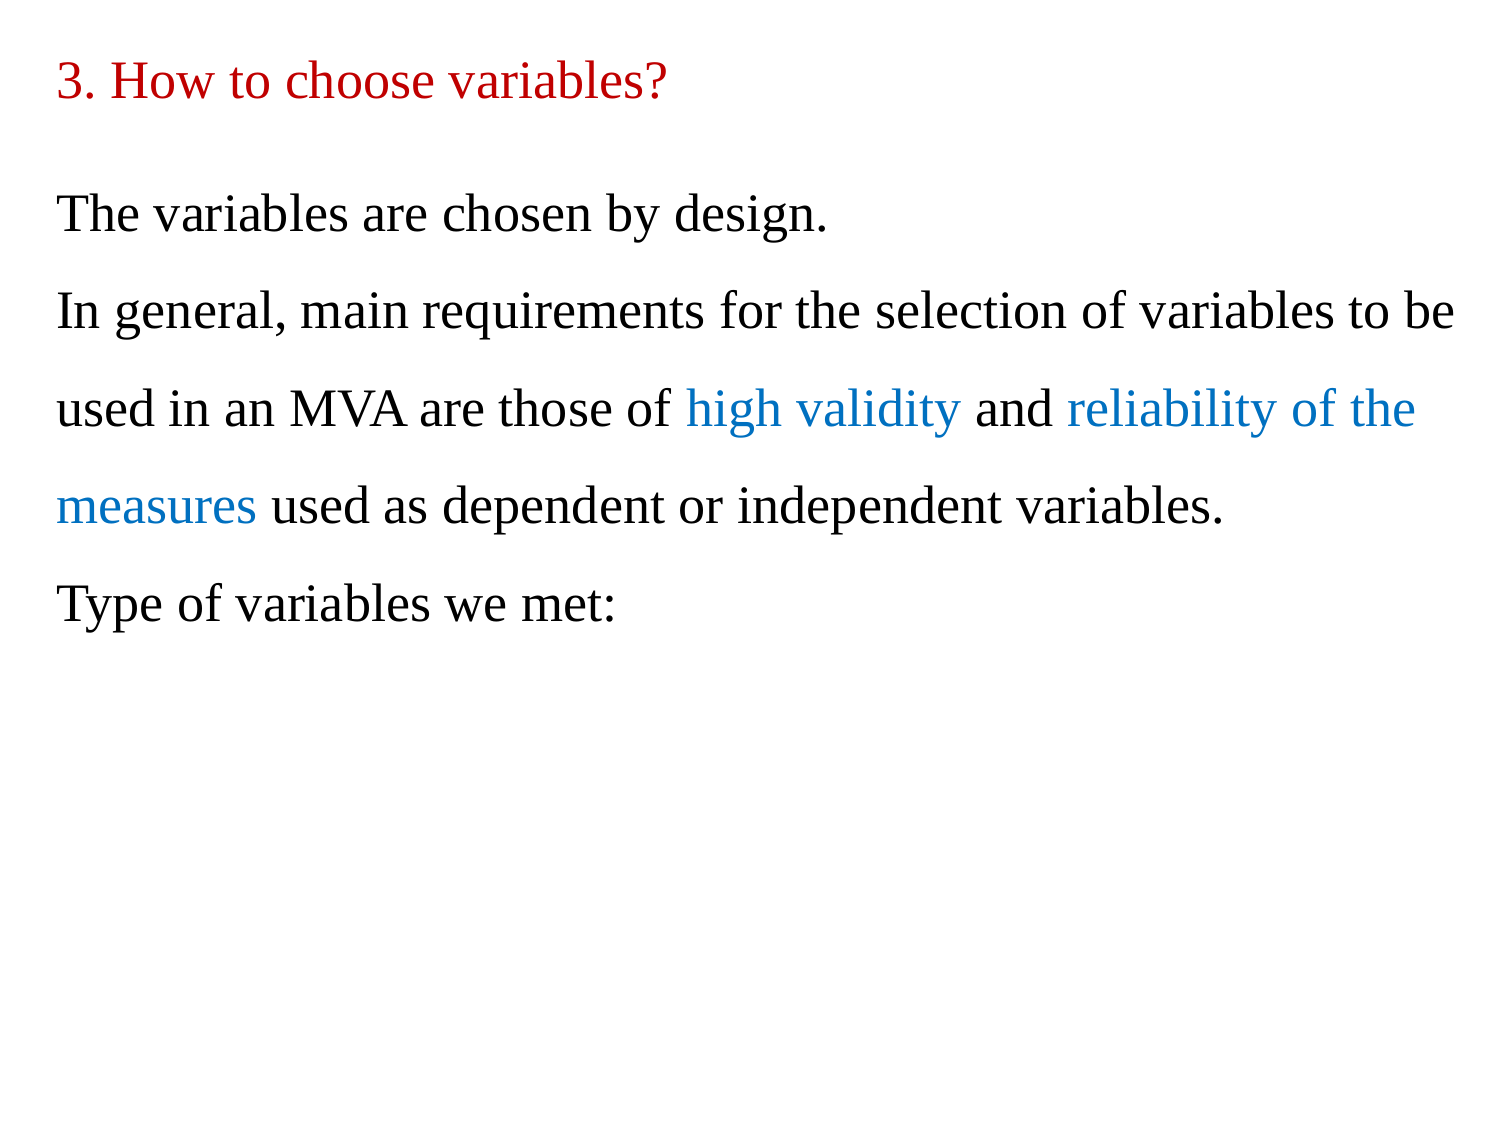

3. How to choose variables?
The variables are chosen by design.
In general, main requirements for the selection of variables to be used in an MVA are those of high validity and reliability of the measures used as dependent or independent variables.
Type of variables we met: